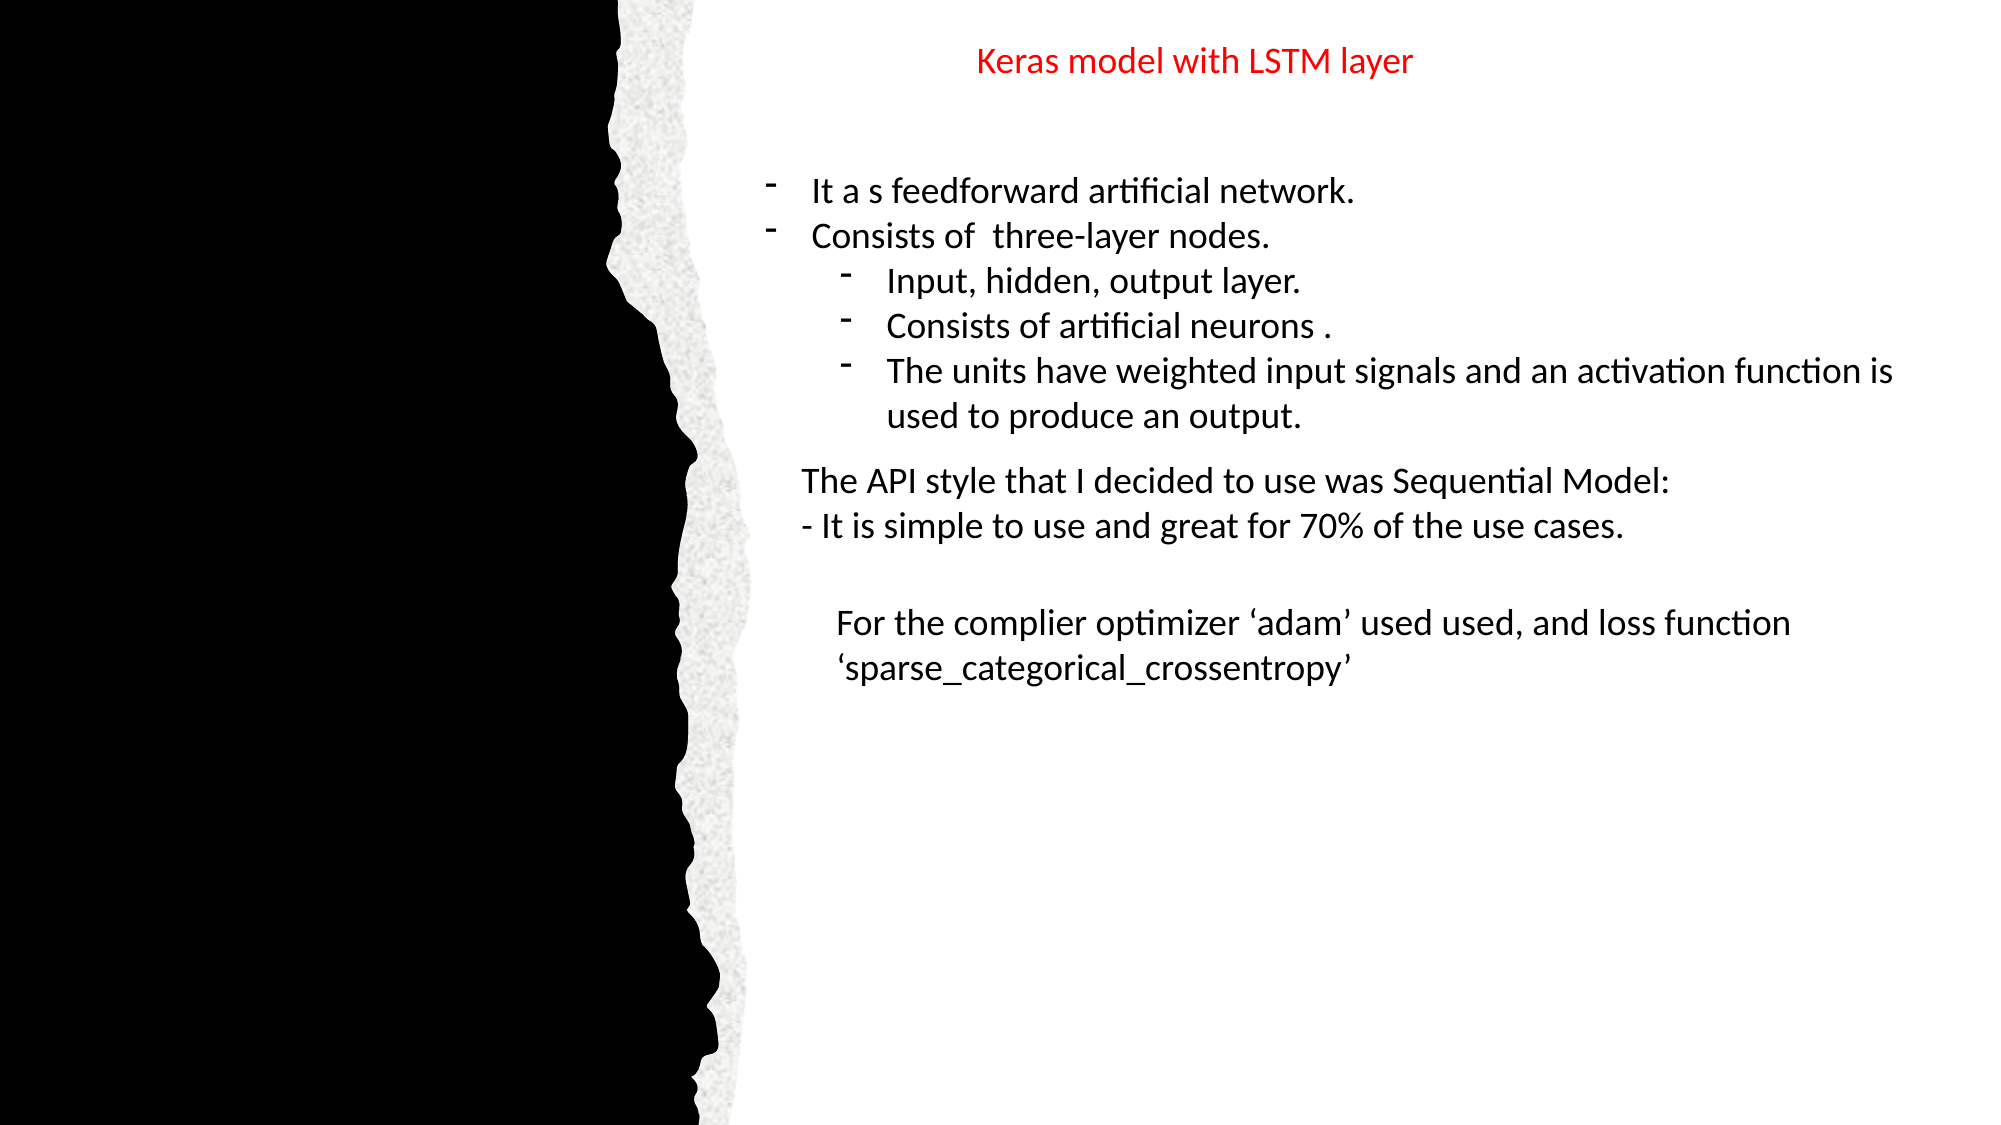

Keras model with LSTM layer
It a s feedforward artificial network.
Consists of  three-layer nodes.
Input, hidden, output layer.
Consists of artificial neurons .
The units have weighted input signals and an activation function is used to produce an output.

The API style that I decided to use was Sequential Model:
- It is simple to use and great for 70% of the use cases.
For the complier optimizer ‘adam’ used used, and loss function ‘sparse_categorical_crossentropy’